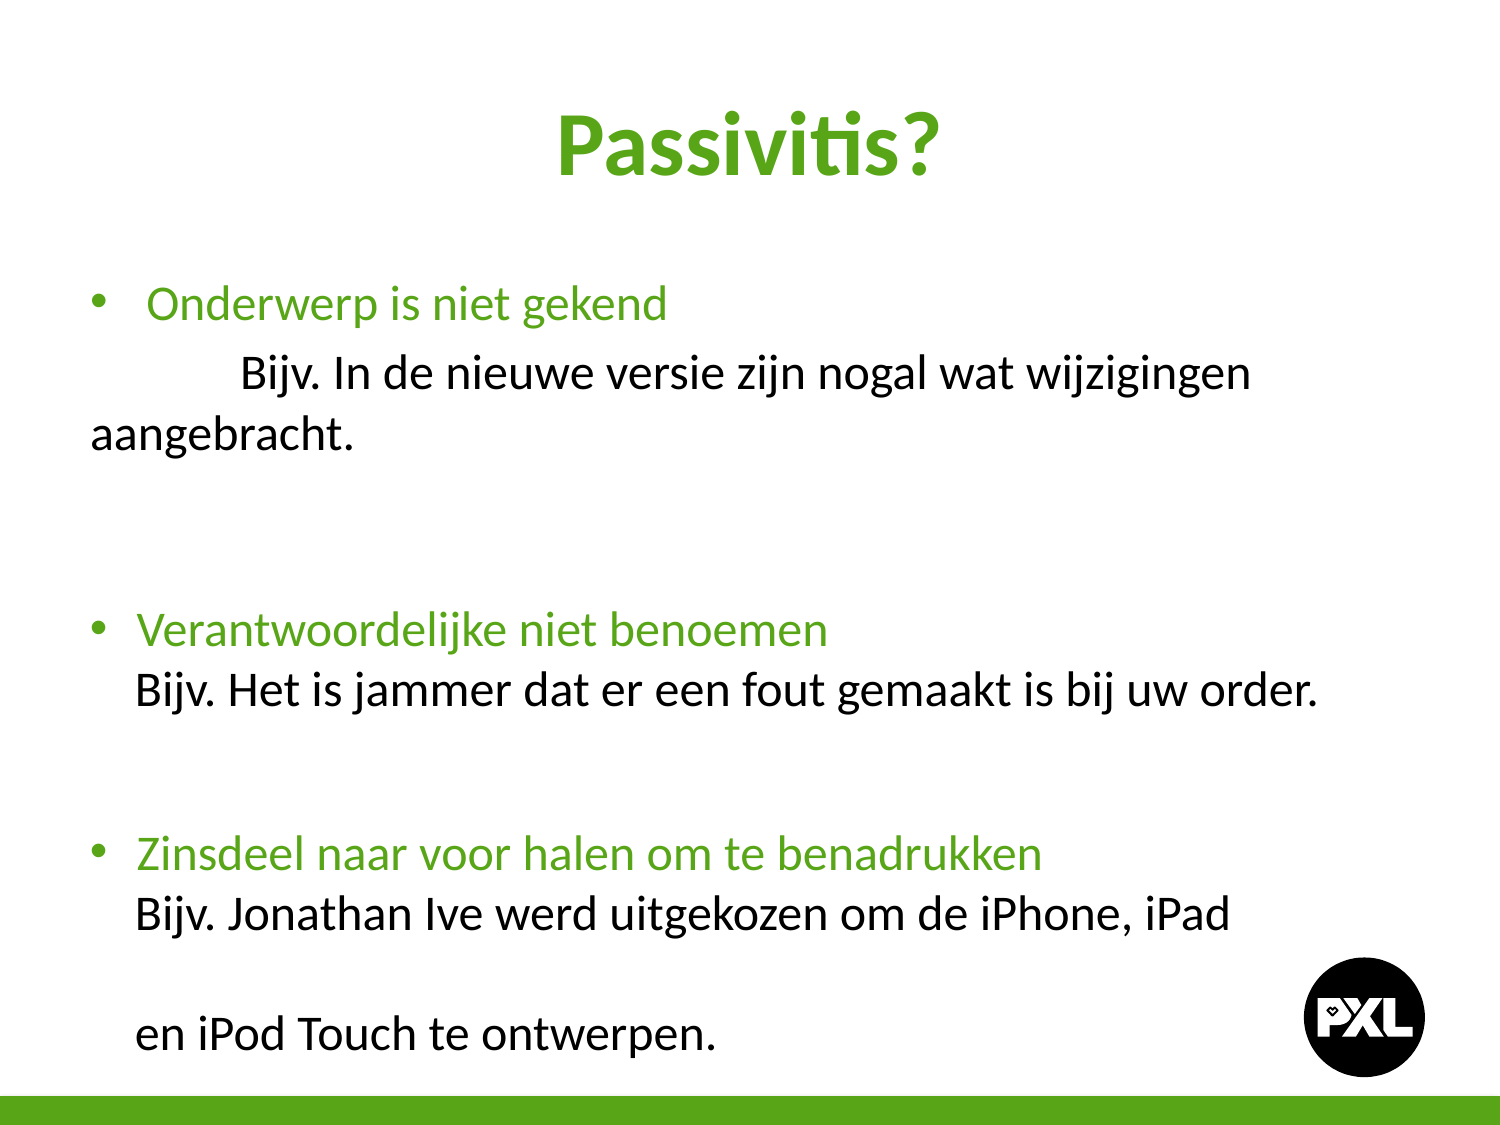

# Passivitis?
Onderwerp is niet gekend
	Bijv. In de nieuwe versie zijn nogal wat wijzigingen 	aangebracht.
Verantwoordelijke niet benoemen
    Bijv. Het is jammer dat er een fout gemaakt is bij uw order.
Zinsdeel naar voor halen om te benadrukken
    Bijv. Jonathan Ive werd uitgekozen om de iPhone, iPad
    en iPod Touch te ontwerpen.